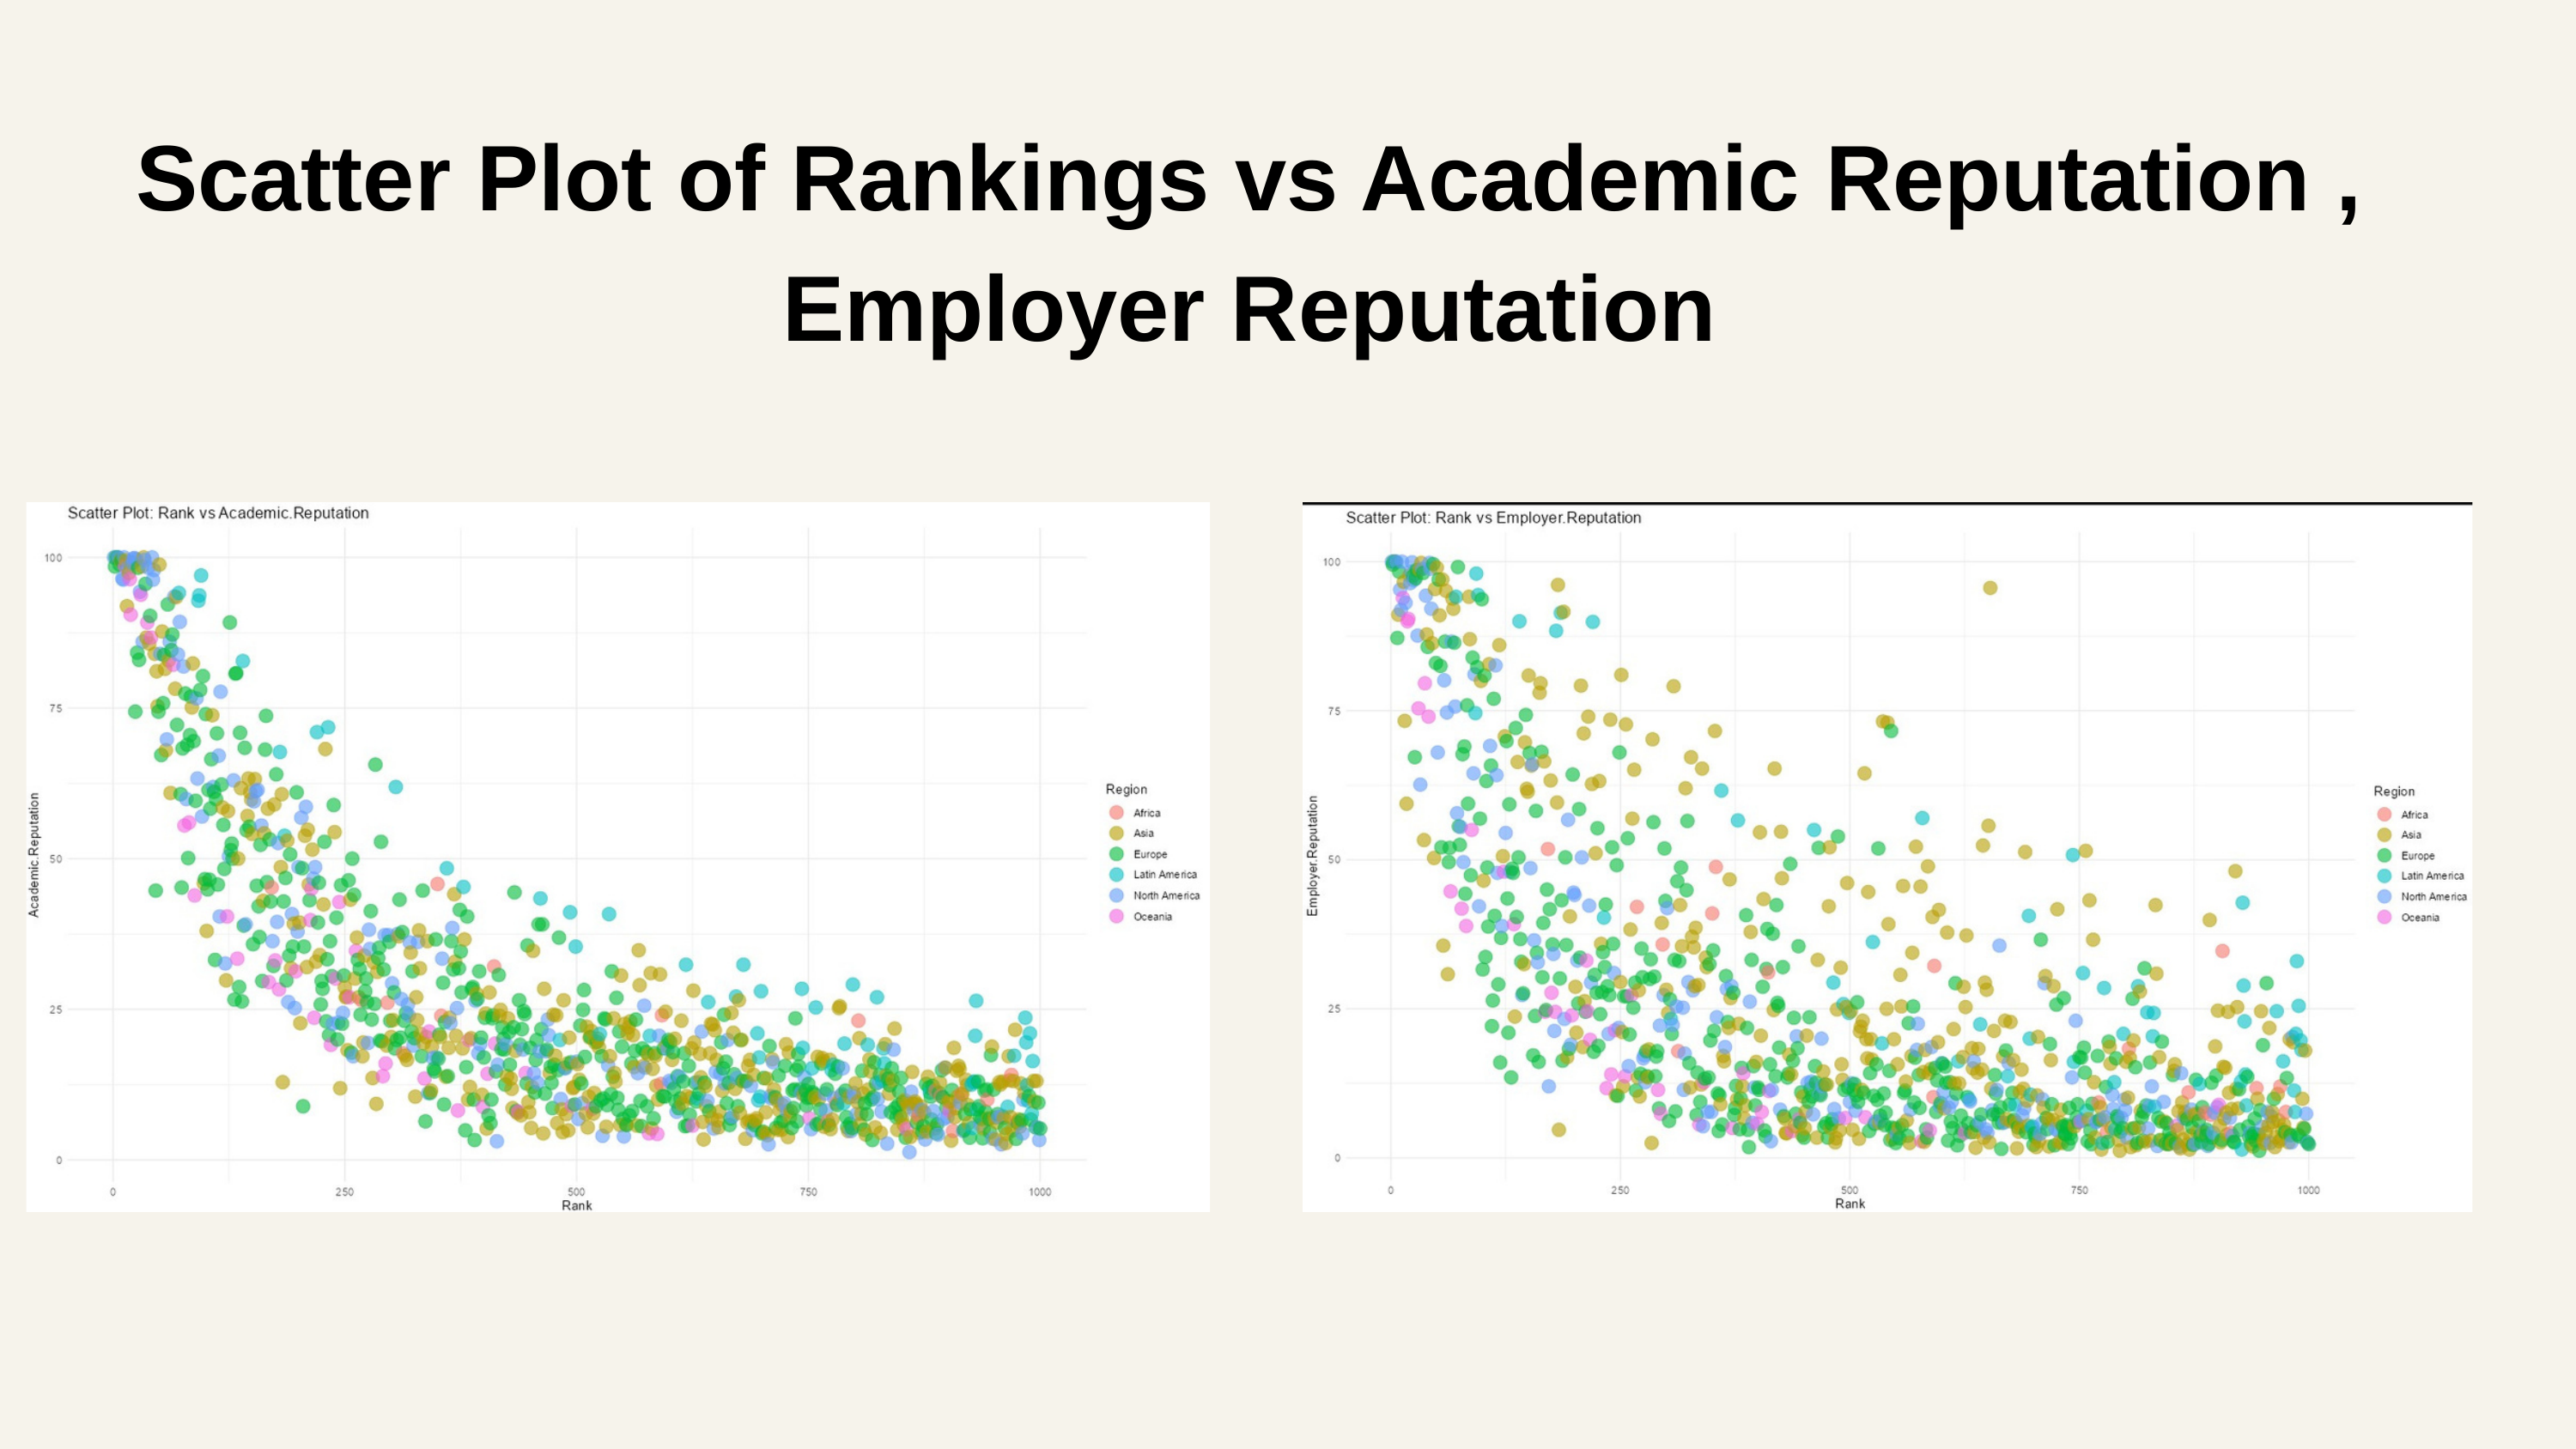

Scatter Plot of Rankings vs Academic Reputation , Employer Reputation